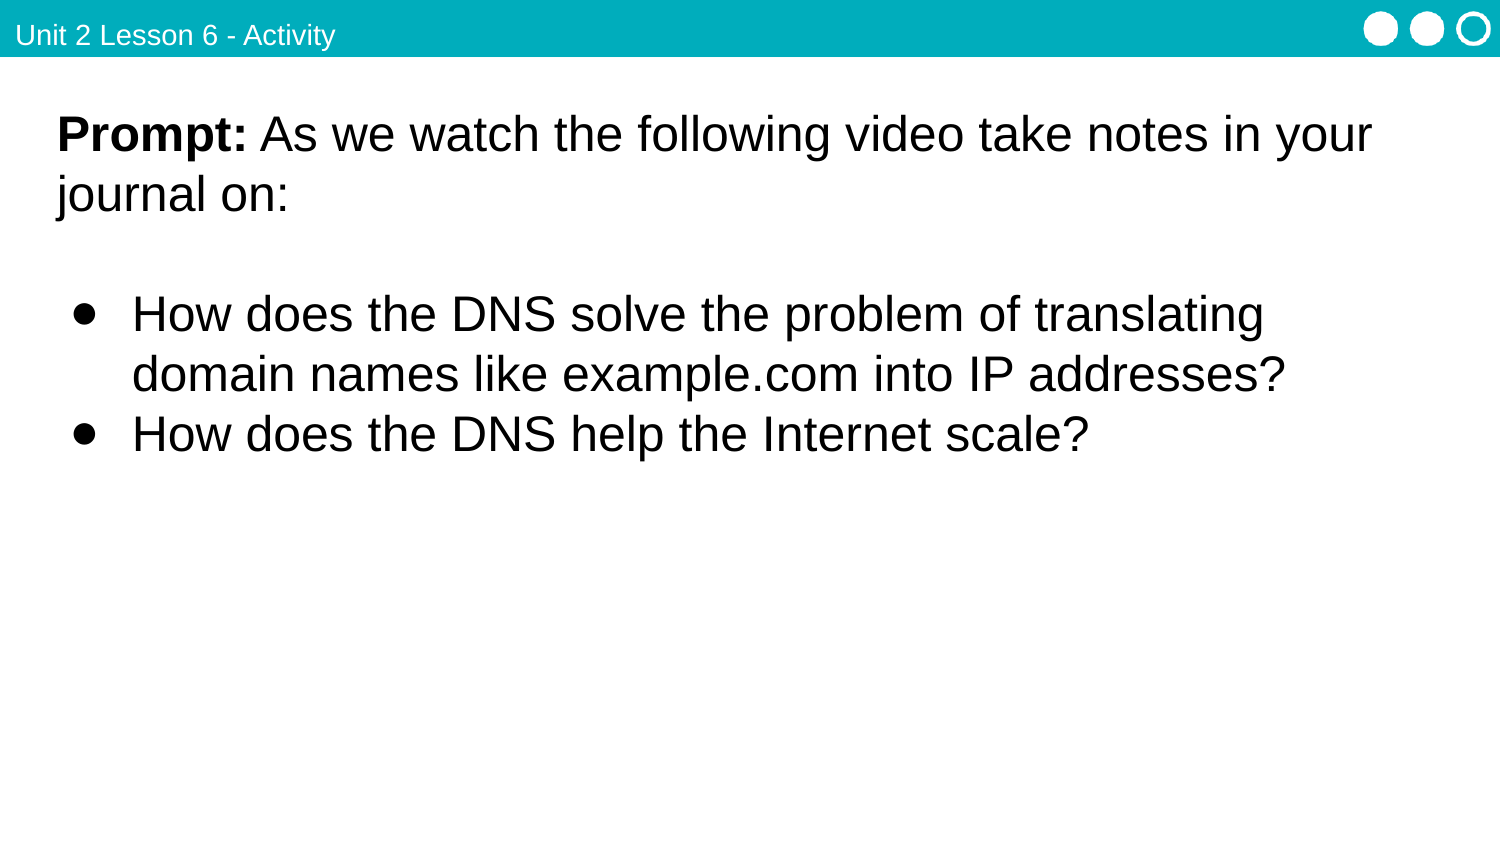

Unit 2 Lesson 6 - Activity
Prompt: As we watch the following video take notes in your journal on:

How does the DNS solve the problem of translating domain names like example.com into IP addresses?
How does the DNS help the Internet scale?